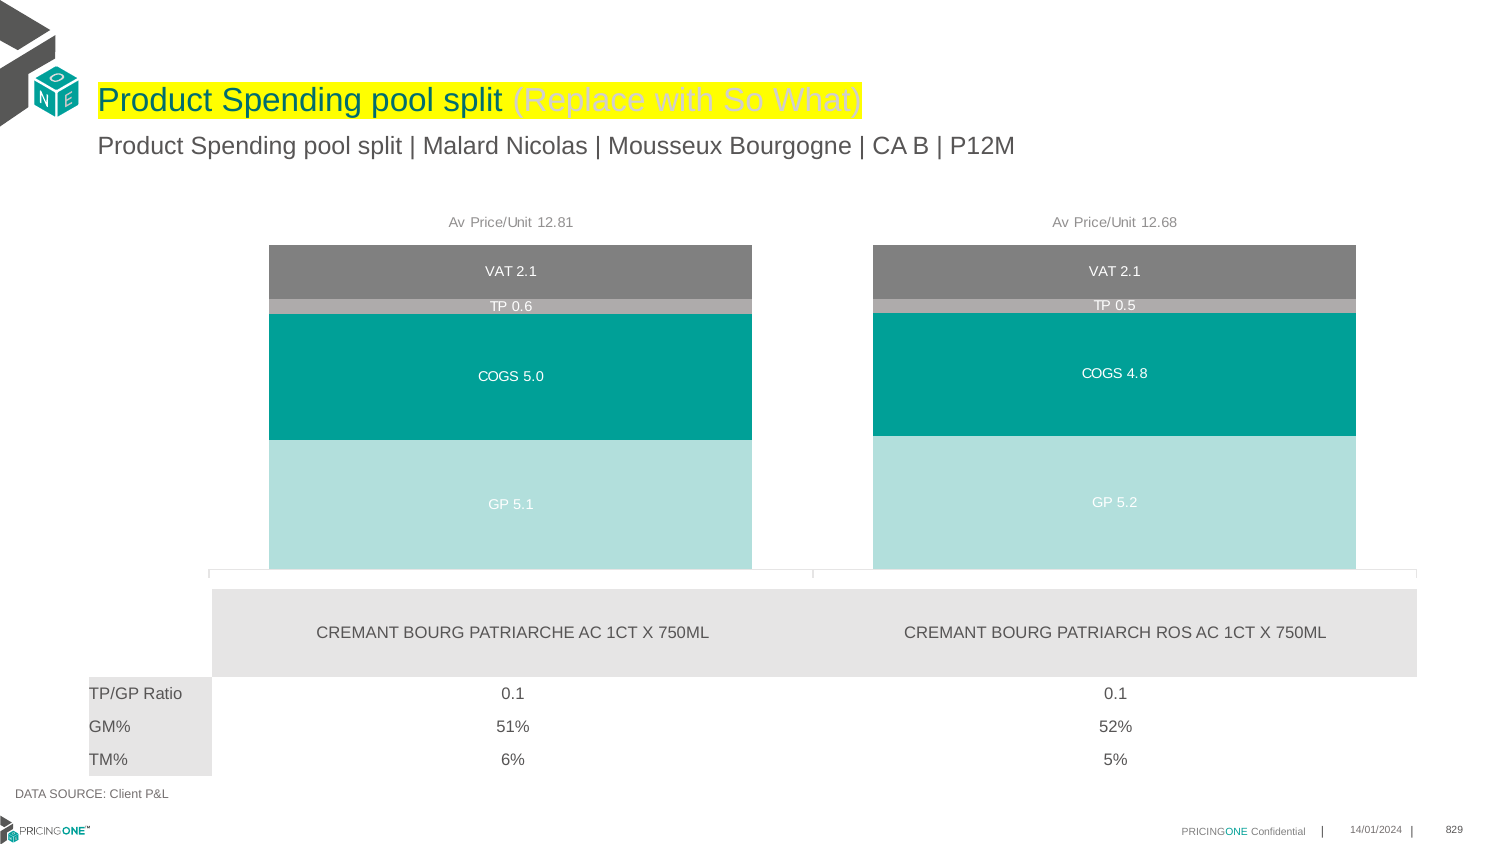

# Product Spending pool split (Replace with So What)
Product Spending pool split | Malard Nicolas | Mousseux Bourgogne | CA B | P12M

### Chart

| Category | GP | COGS | TP | VAT |
|---|---|---|---|---|
| Av Price/Unit 12.81 | 5.116616756032172 | 4.967564879356569 | 0.5934632112004774 | 2.135537682454572 |
| Av Price/Unit 12.68 | 5.215102189781022 | 4.807895693430656 | 0.5439120924574201 | 2.113381995133819 |
|  | CREMANT BOURG PATRIARCHE AC 1CT X 750ML | CREMANT BOURG PATRIARCH ROS AC 1CT X 750ML |
| --- | --- | --- |
| TP/GP Ratio | 0.1 | 0.1 |
| GM% | 51% | 52% |
| TM% | 6% | 5% |
DATA SOURCE: Client P&L

14/01/2024
829